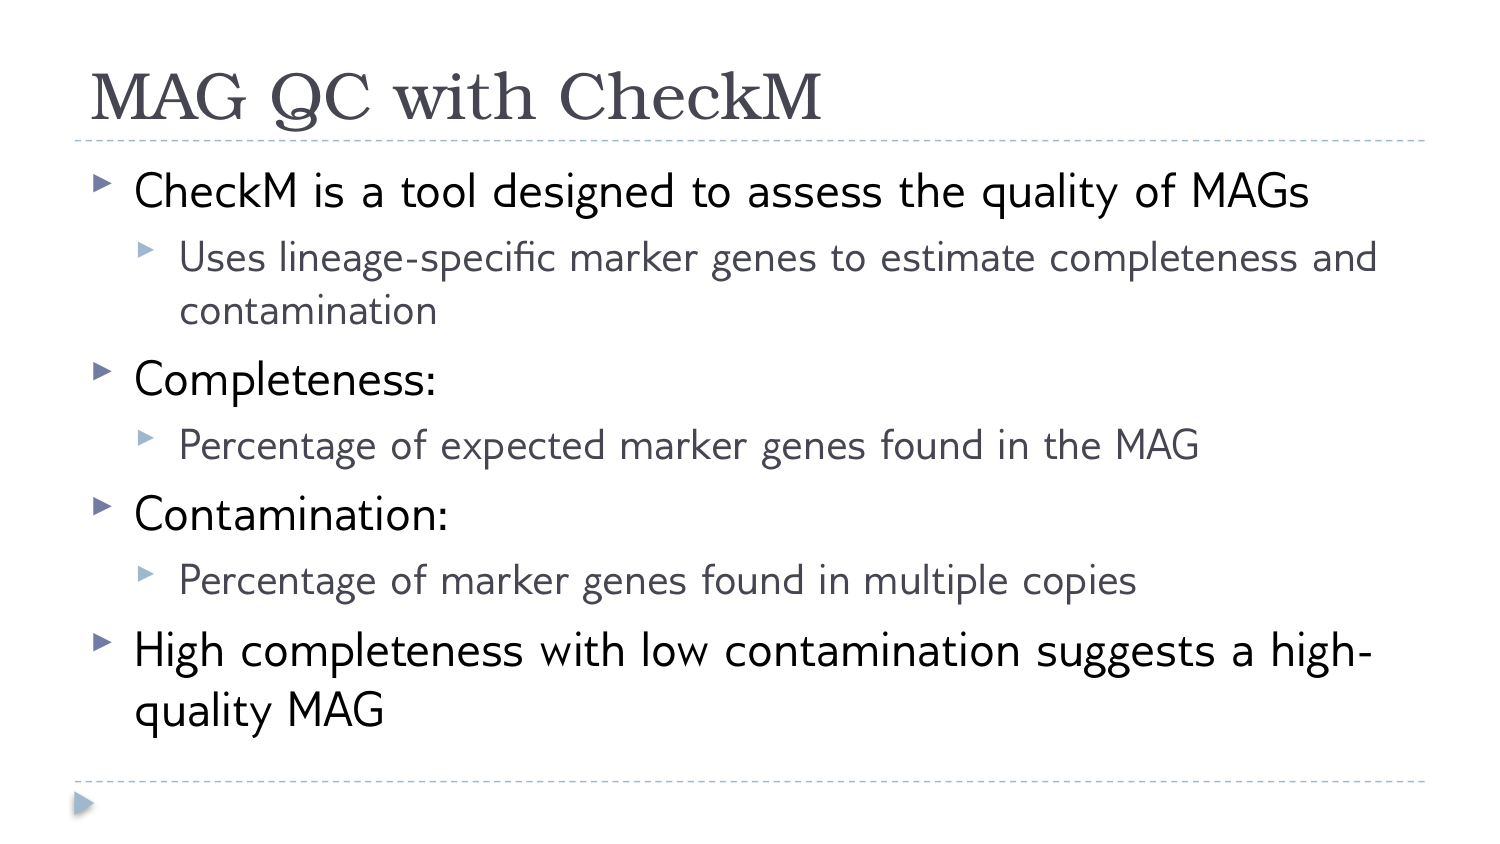

# MAG QC with CheckM
CheckM is a tool designed to assess the quality of MAGs
Uses lineage-specific marker genes to estimate completeness and contamination
Completeness:
Percentage of expected marker genes found in the MAG
Contamination:
Percentage of marker genes found in multiple copies
High completeness with low contamination suggests a high-quality MAG